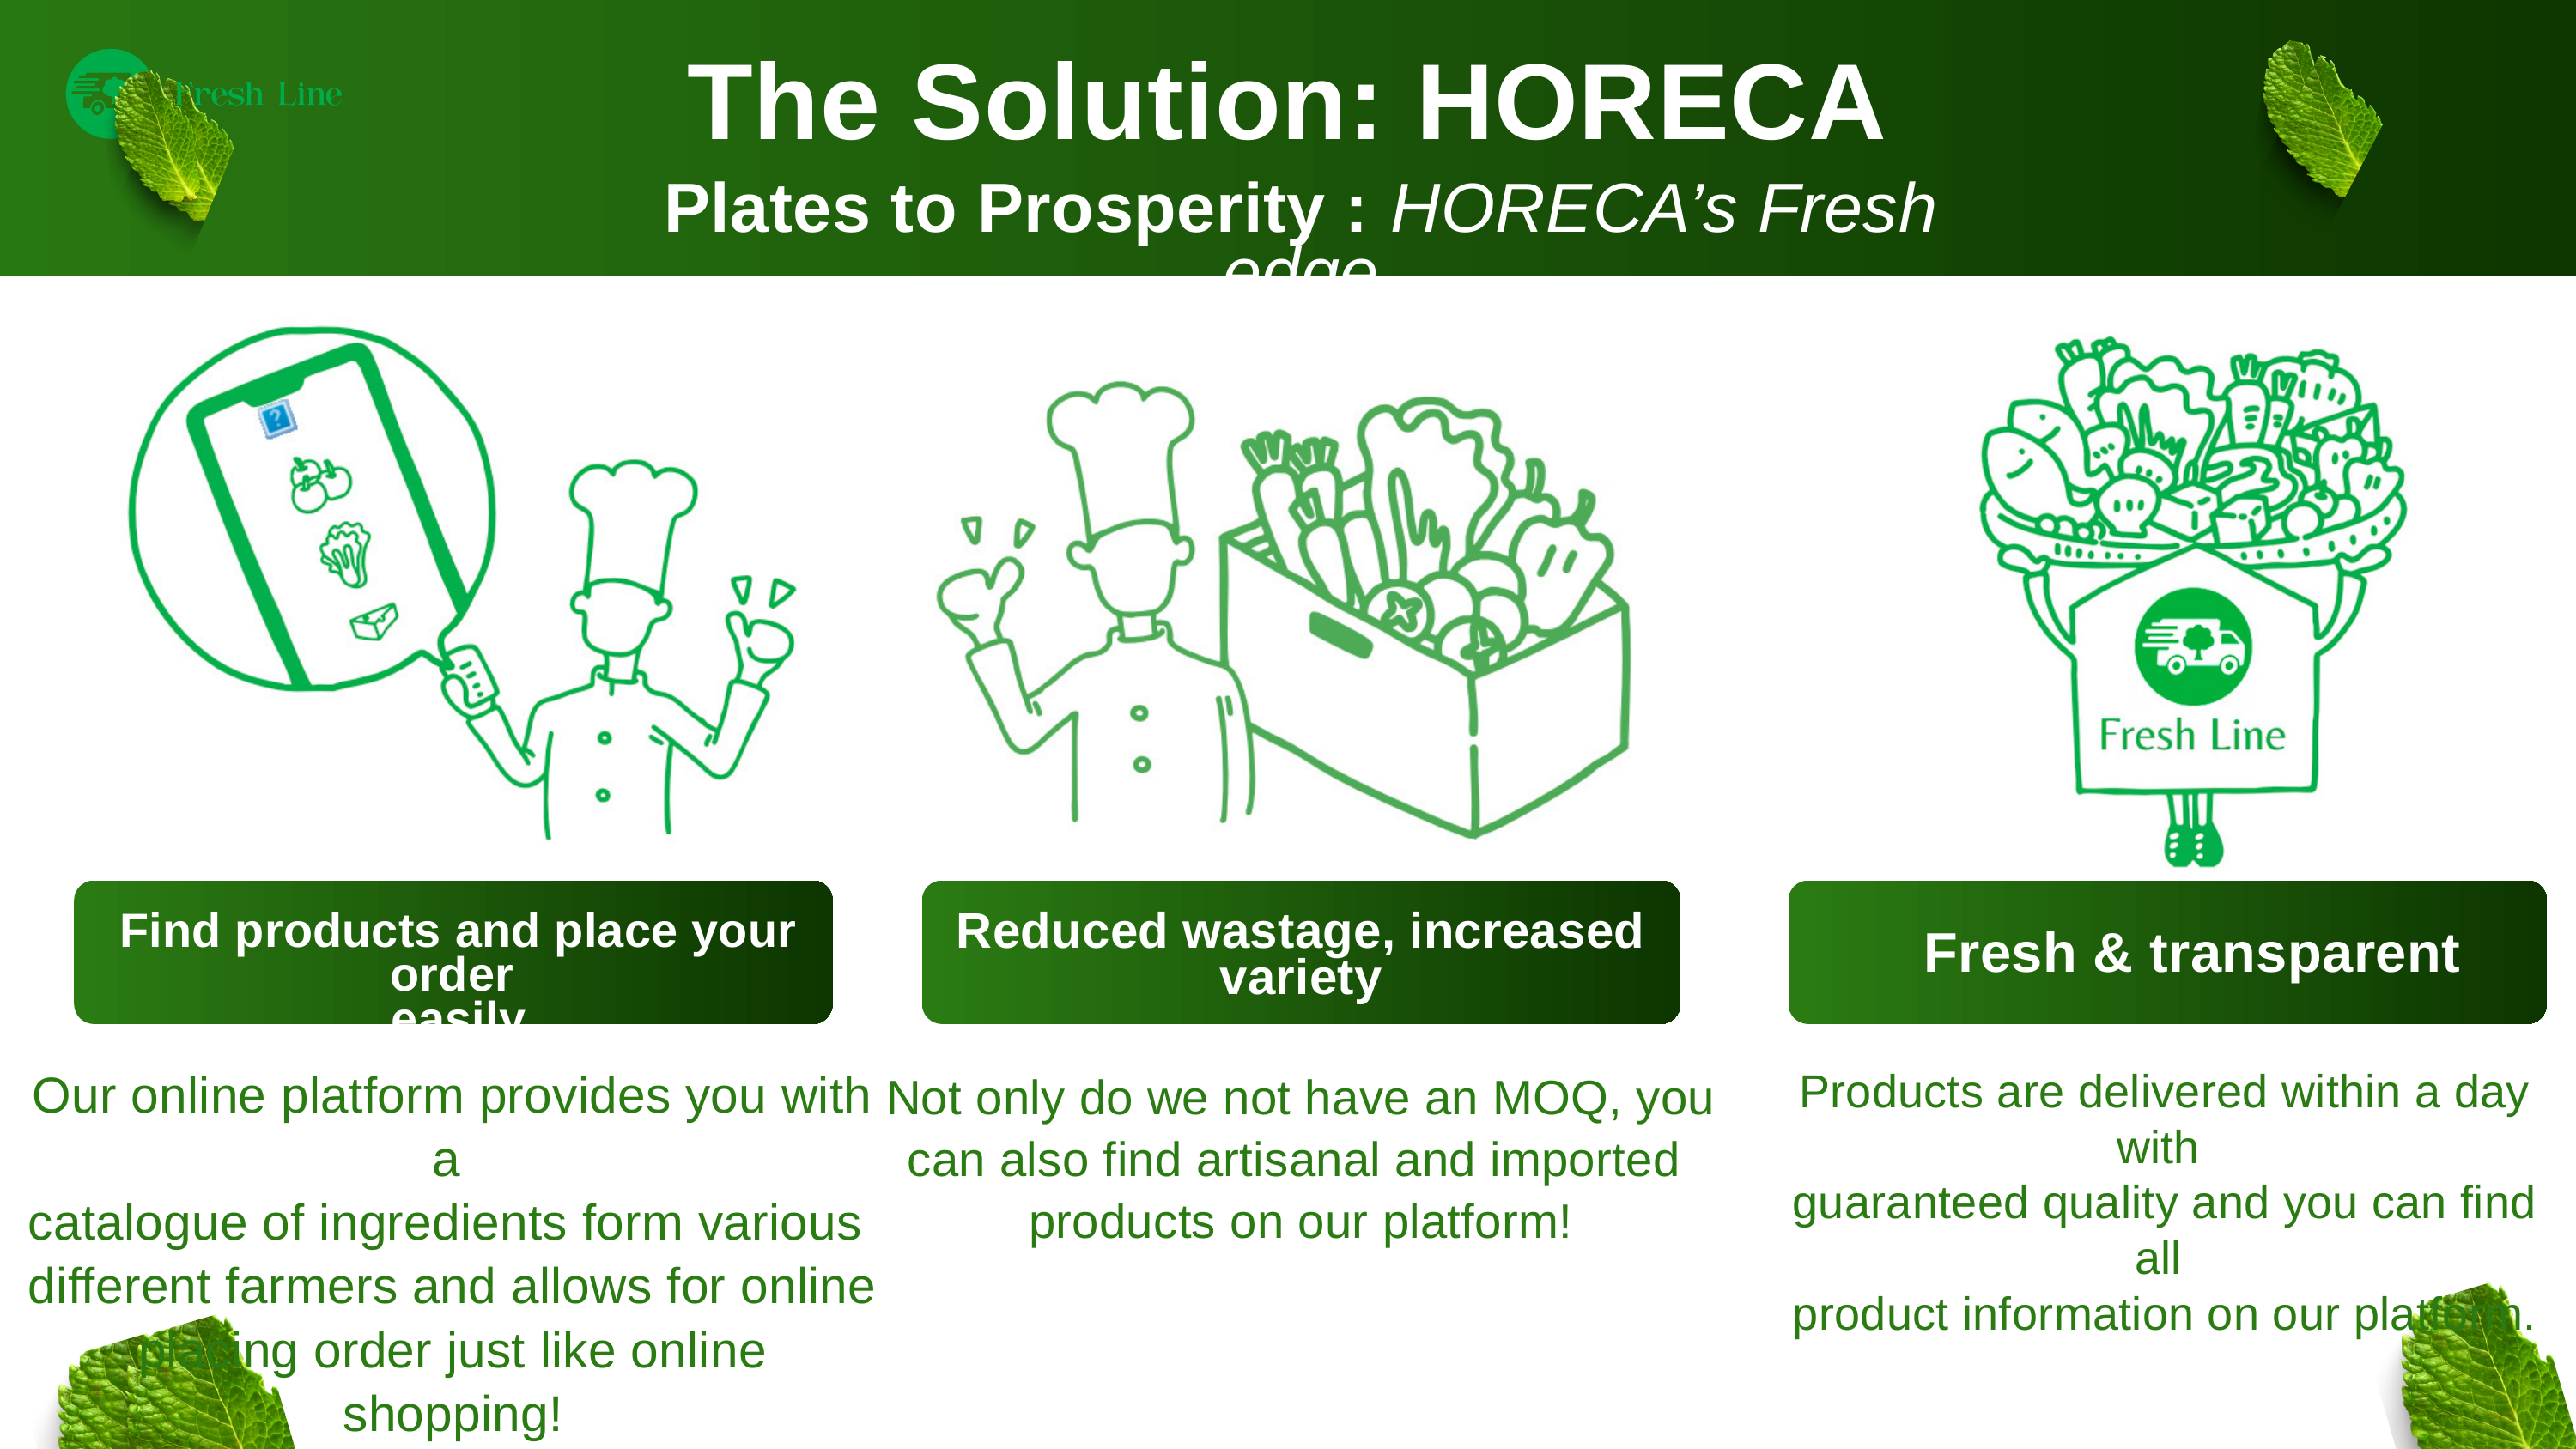

The Solution: HORECA

Plates to Prosperity : HORECA’s Fresh edge

Find products and place your order
easily
Reduced wastage, increased variety
Fresh & transparent
Our online platform provides you with a
catalogue of ingredients form various
different farmers and allows for online
placing order just like online shopping!

Products are delivered within a day with
guaranteed quality and you can find all
product information on our platform.

Not only do we not have an MOQ, you
can also find artisanal and imported
products on our platform!